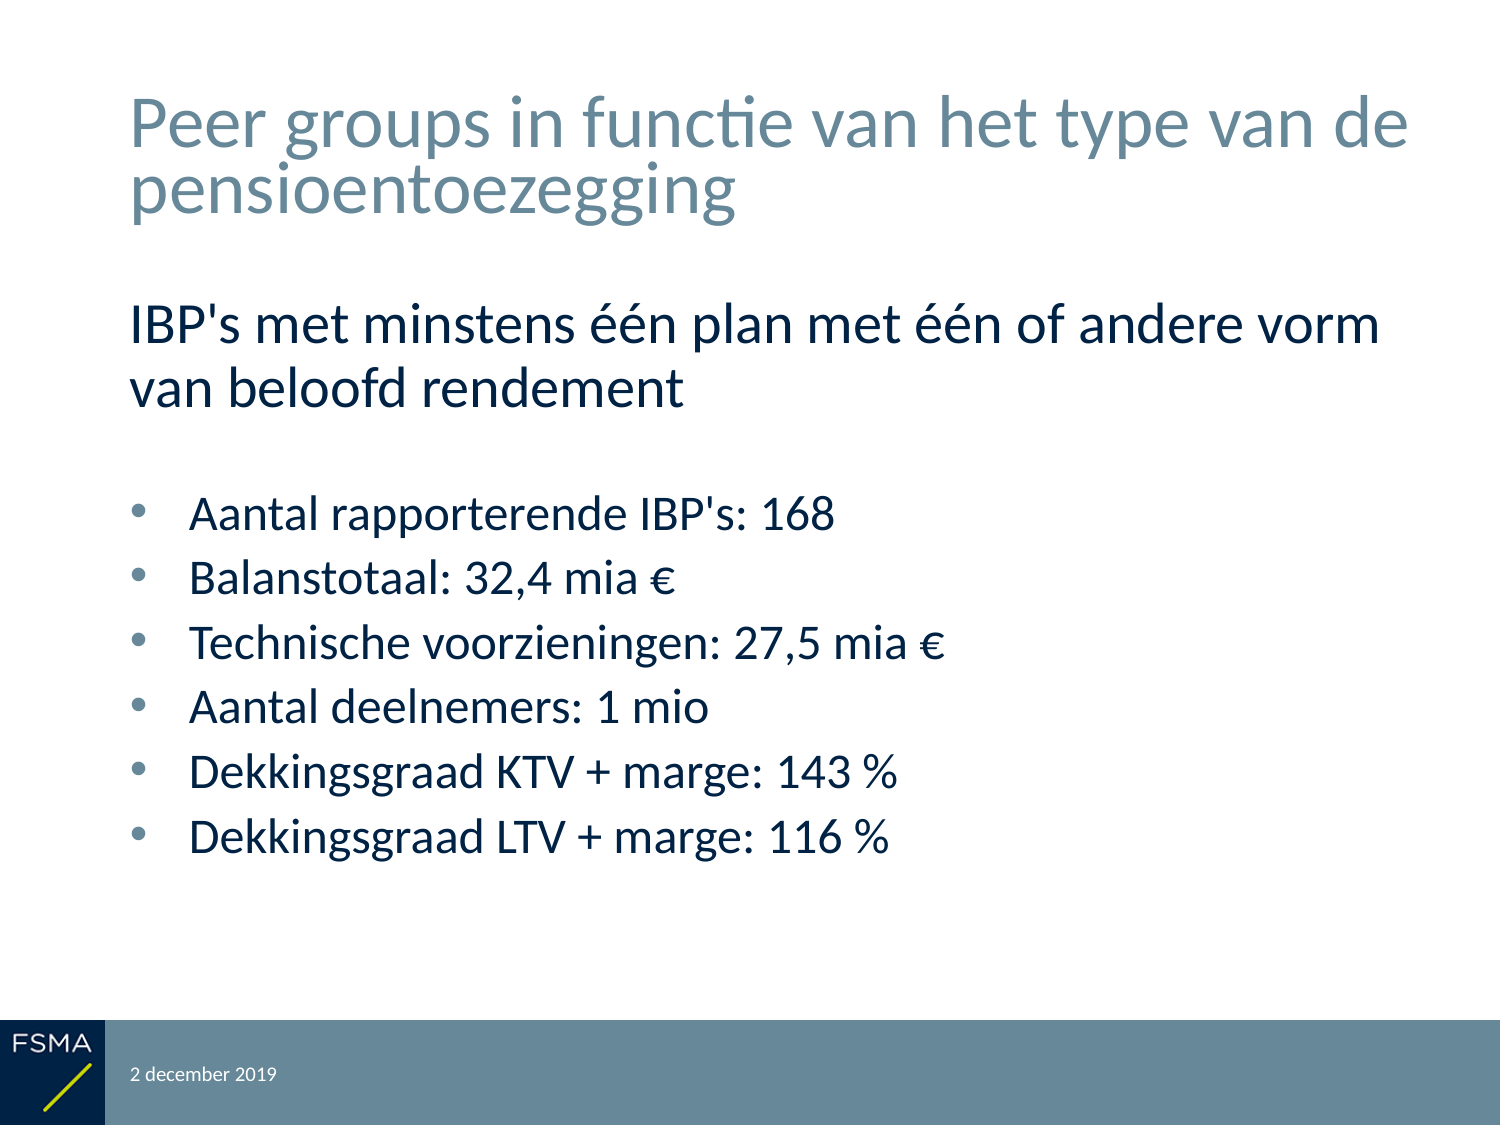

# Peer groups in functie van het type van de pensioentoezegging
IBP's met minstens één plan met één of andere vorm van beloofd rendement

Aantal rapporterende IBP's: 168
Balanstotaal: 32,4 mia €
Technische voorzieningen: 27,5 mia €
Aantal deelnemers: 1 mio
Dekkingsgraad KTV + marge: 143 %
Dekkingsgraad LTV + marge: 116 %
2 december 2019
Rapportering over het boekjaar 2018
32